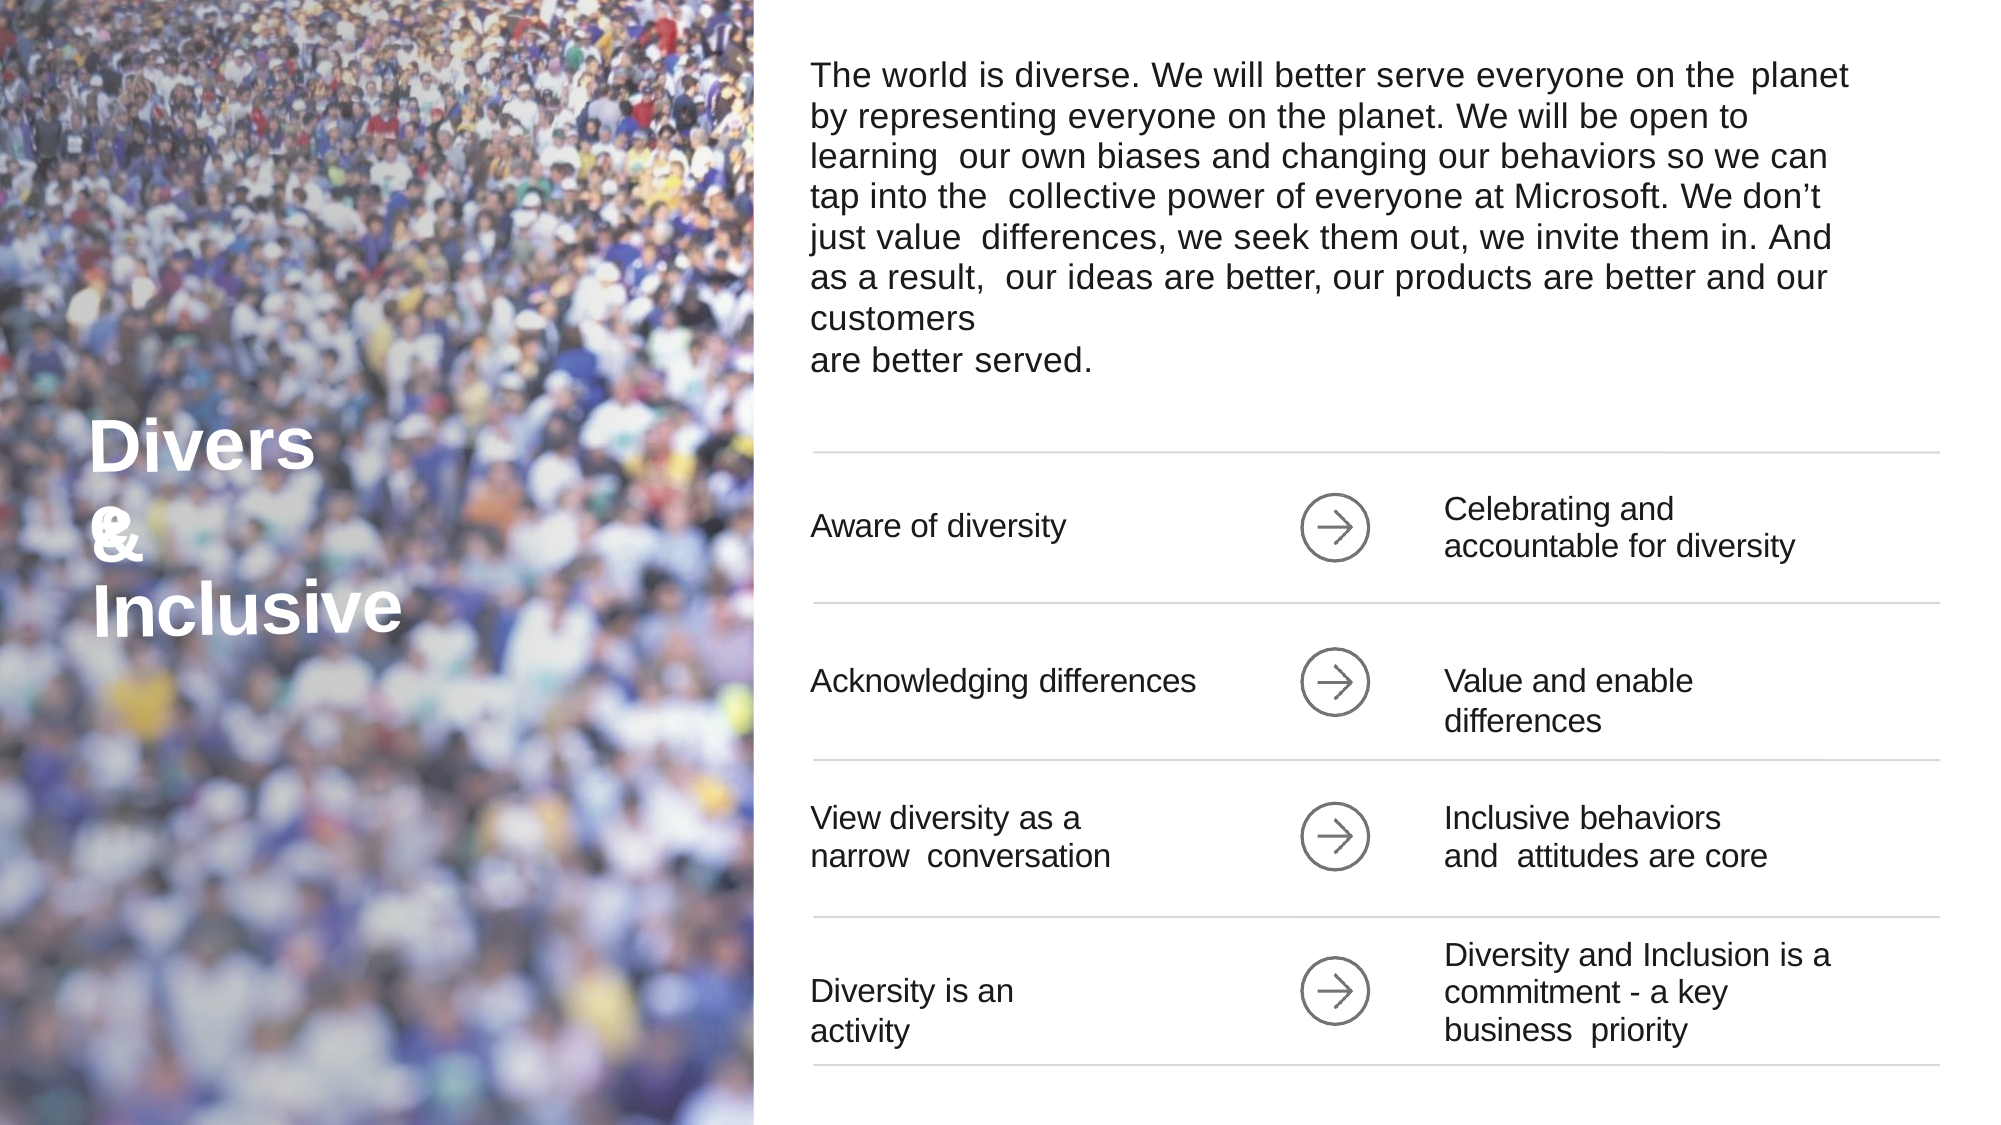

The world is diverse. We will better serve everyone on the planet
by representing everyone on the planet. We will be open to learning  our own biases and changing our behaviors so we can tap into the  collective power of everyone at Microsoft. We don’t just value  differences, we seek them out, we invite them in. And as a result,  our ideas are better, our products are better and our customers
are better served.
Diverse

Celebrating and  accountable for diversity

& Inclusive
Aware of diversity

Acknowledging differences
Value and enable differences

View diversity as a narrow  conversation
Inclusive behaviors and  attitudes are core

Diversity and Inclusion is a  commitment - a key business  priority

Diversity is an activity